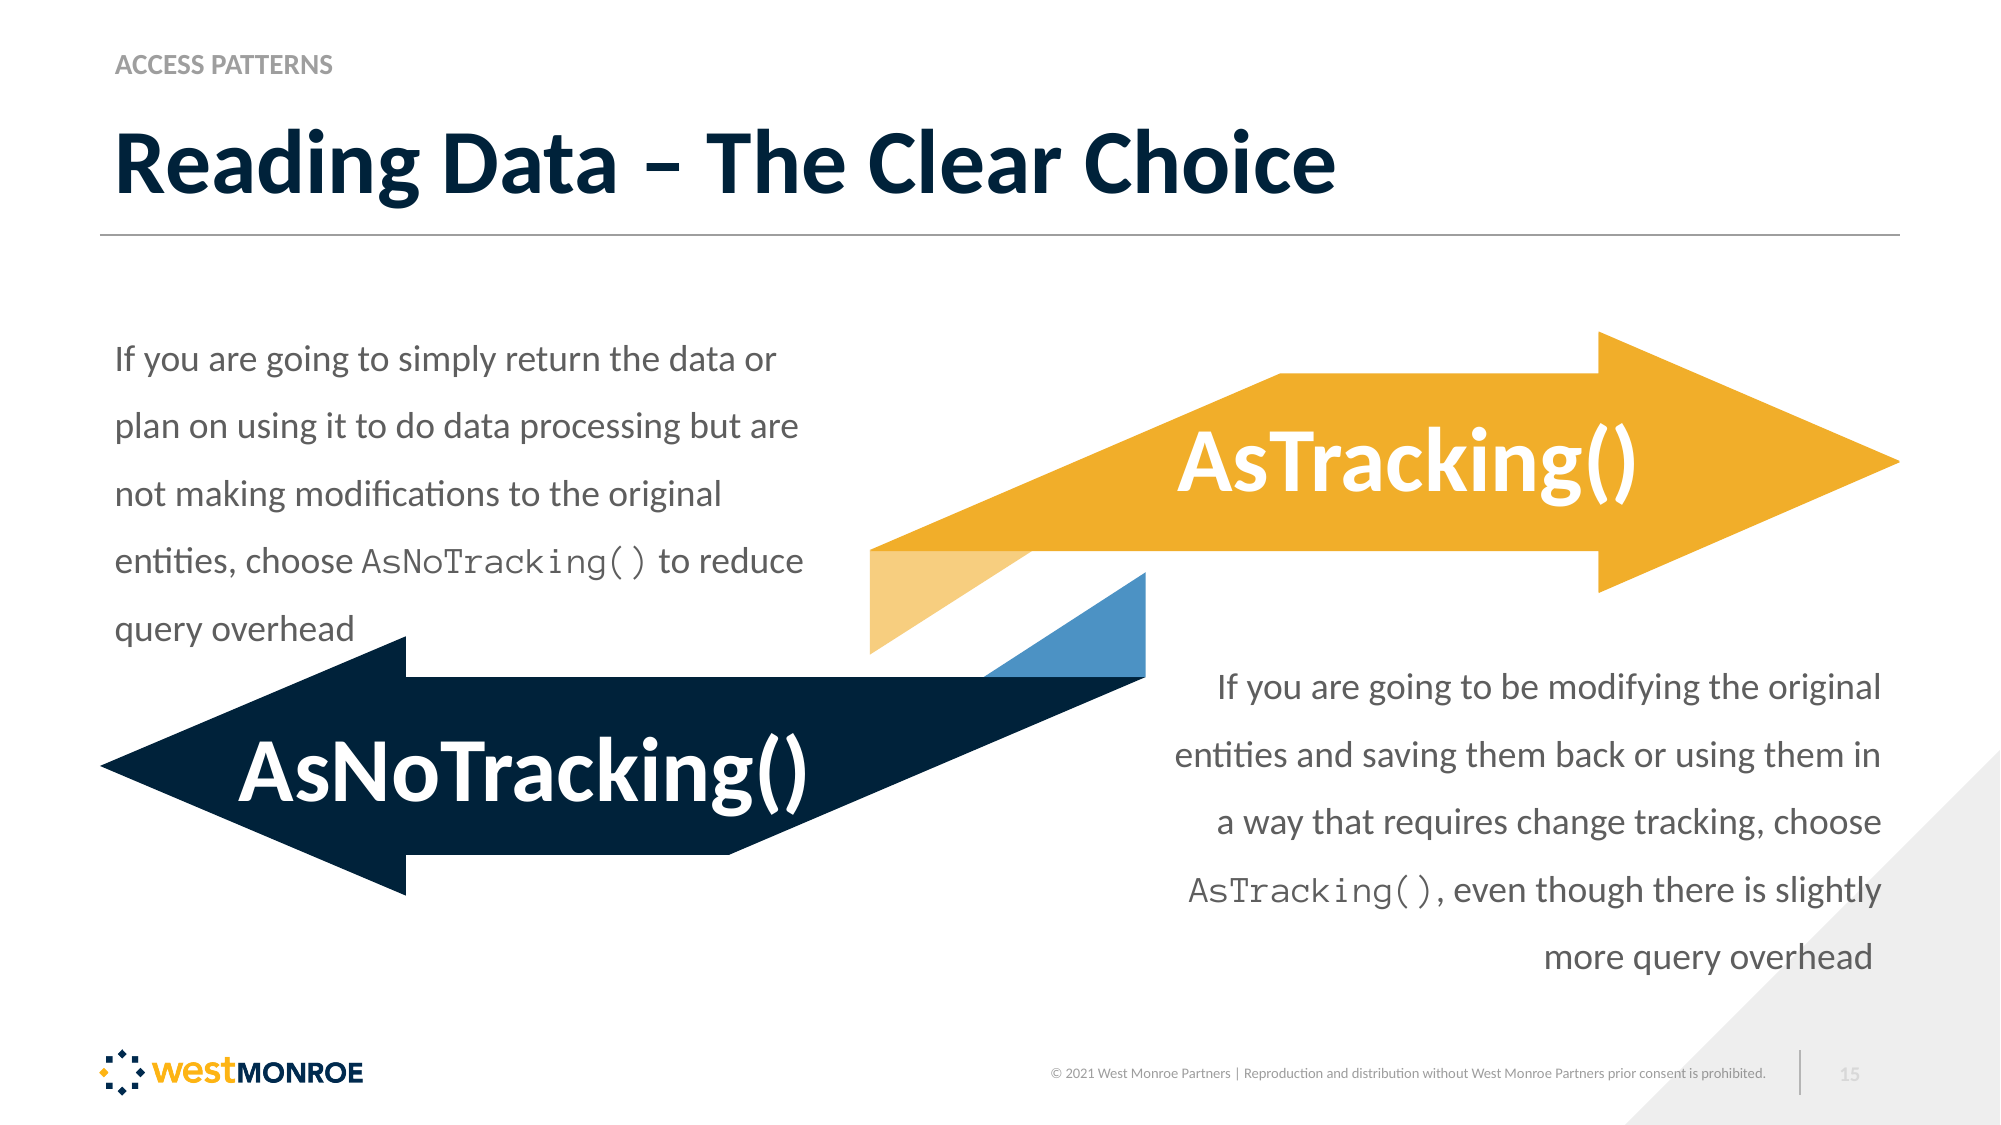

ACCESS PATTERNS
# Reading Data – The Clear Choice
If you are going to simply return the data or plan on using it to do data processing but are not making modifications to the original entities, choose AsNoTracking() to reduce query overhead

If you are going to be modifying the original entities and saving them back or using them in a way that requires change tracking, choose AsTracking(), even though there is slightly more query overhead
AsTracking()

AsNoTracking()
15